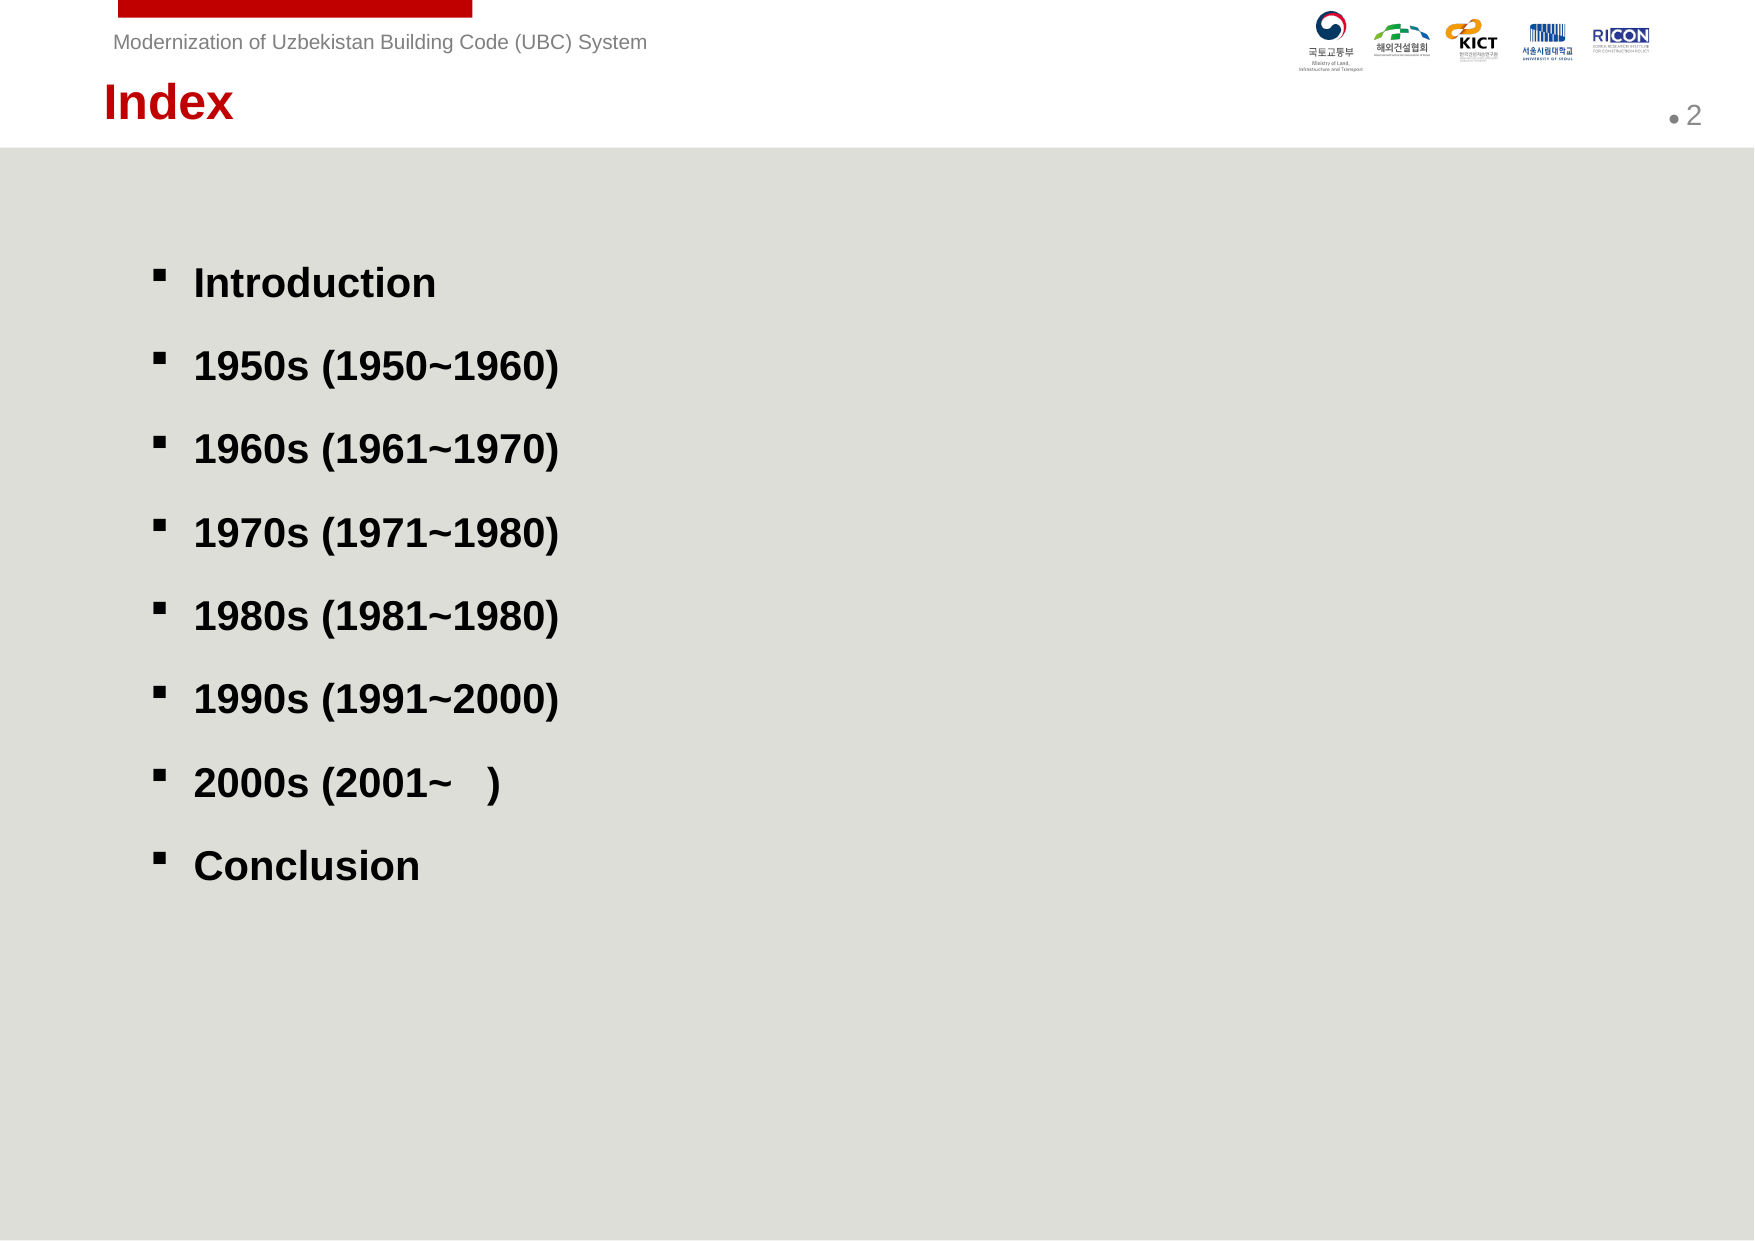

Index

Introduction
1950s (1950~1960)
1960s (1961~1970)
1970s (1971~1980)
1980s (1981~1980)
1990s (1991~2000)
2000s (2001~   )
Conclusion